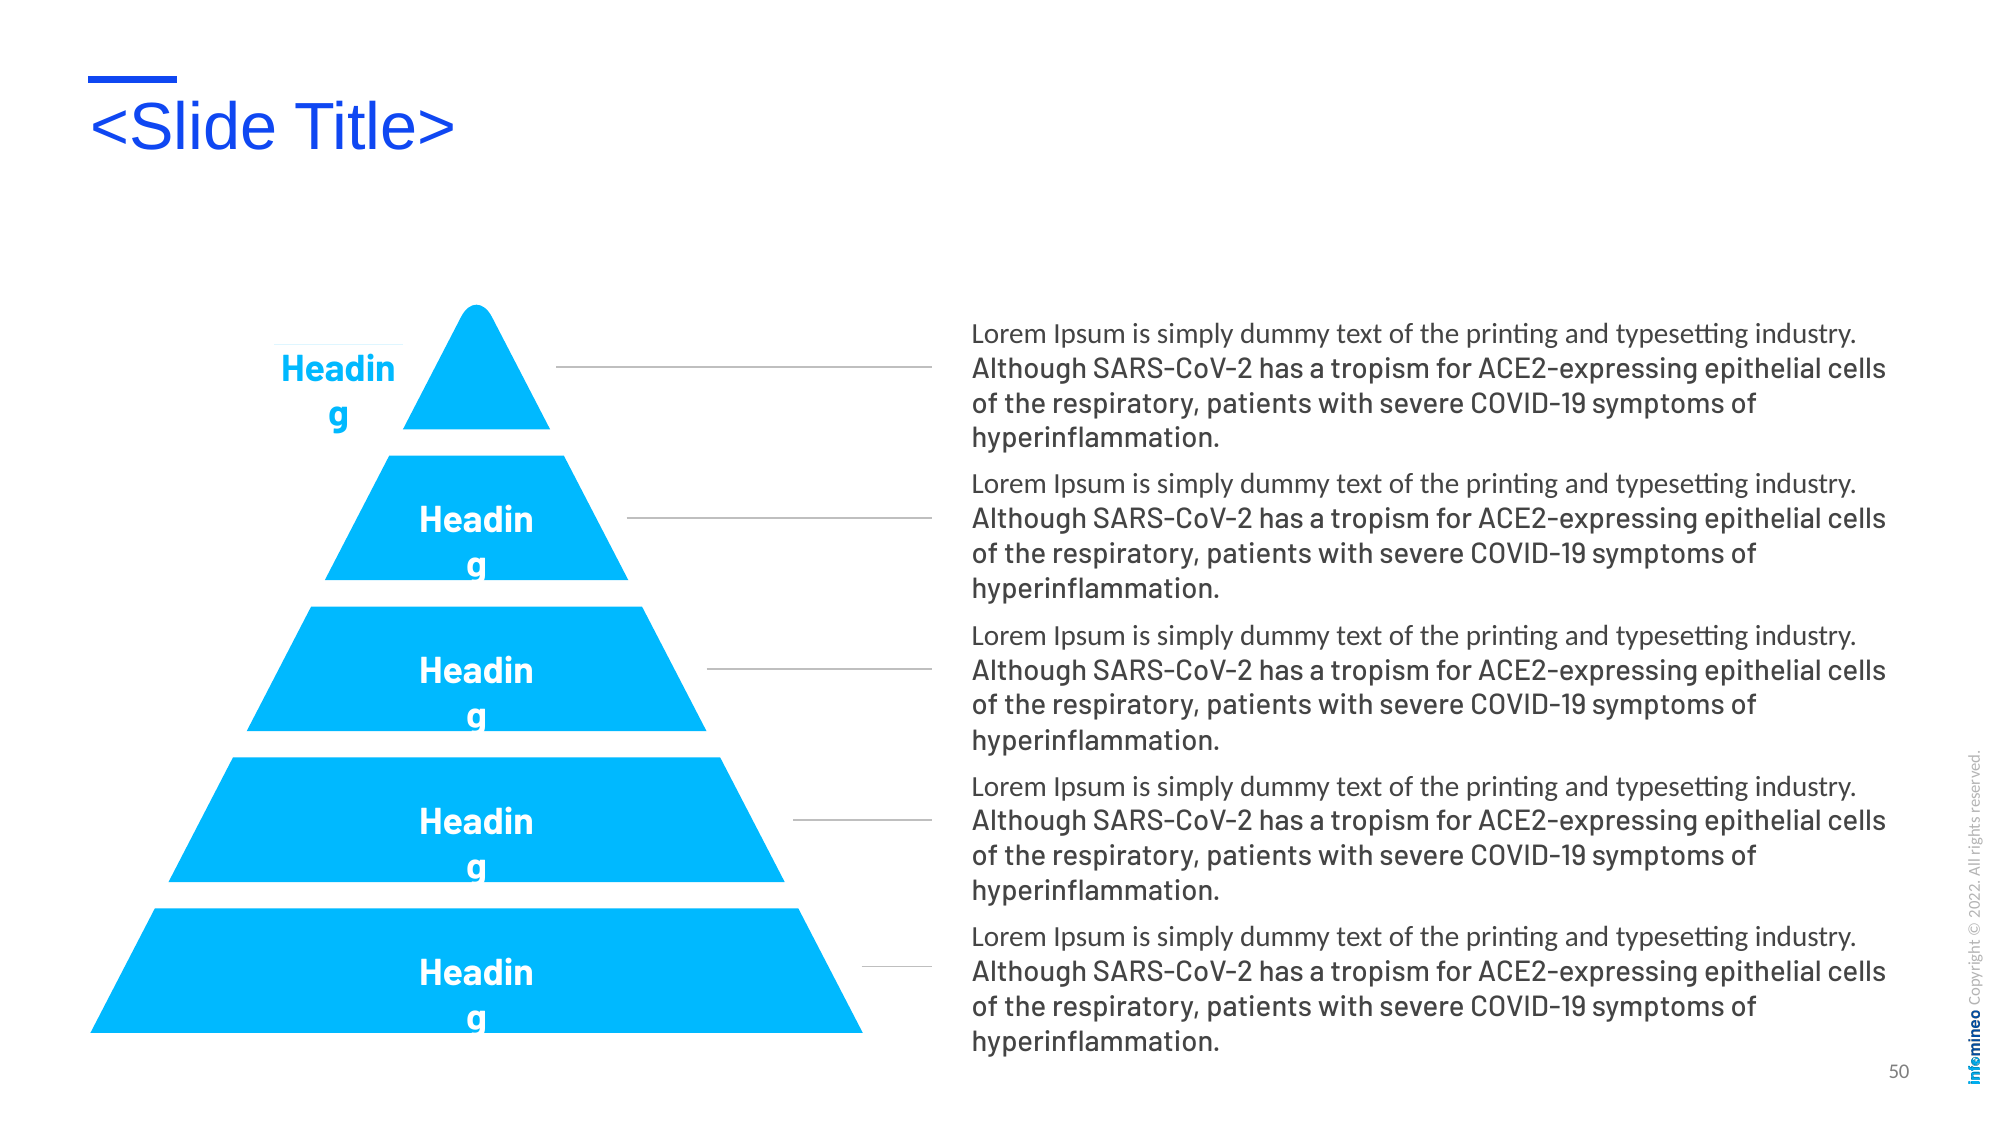

# <Slide Title>

Lorem Ipsum is simply dummy text of the printing and typesetting industry.
Although SARS-CoV-2 has a tropism for ACE2-expressing epithelial cells of the respiratory, patients with severe COVID‑19 symptoms of hyperinflammation.
Heading

Lorem Ipsum is simply dummy text of the printing and typesetting industry.
Although SARS-CoV-2 has a tropism for ACE2-expressing epithelial cells of the respiratory, patients with severe COVID‑19 symptoms of hyperinflammation.
Heading

Lorem Ipsum is simply dummy text of the printing and typesetting industry.
Although SARS-CoV-2 has a tropism for ACE2-expressing epithelial cells of the respiratory, patients with severe COVID‑19 symptoms of hyperinflammation.
Heading

Lorem Ipsum is simply dummy text of the printing and typesetting industry.
Although SARS-CoV-2 has a tropism for ACE2-expressing epithelial cells of the respiratory, patients with severe COVID‑19 symptoms of hyperinflammation.
Heading

Lorem Ipsum is simply dummy text of the printing and typesetting industry.
Although SARS-CoV-2 has a tropism for ACE2-expressing epithelial cells of the respiratory, patients with severe COVID‑19 symptoms of hyperinflammation.
Heading